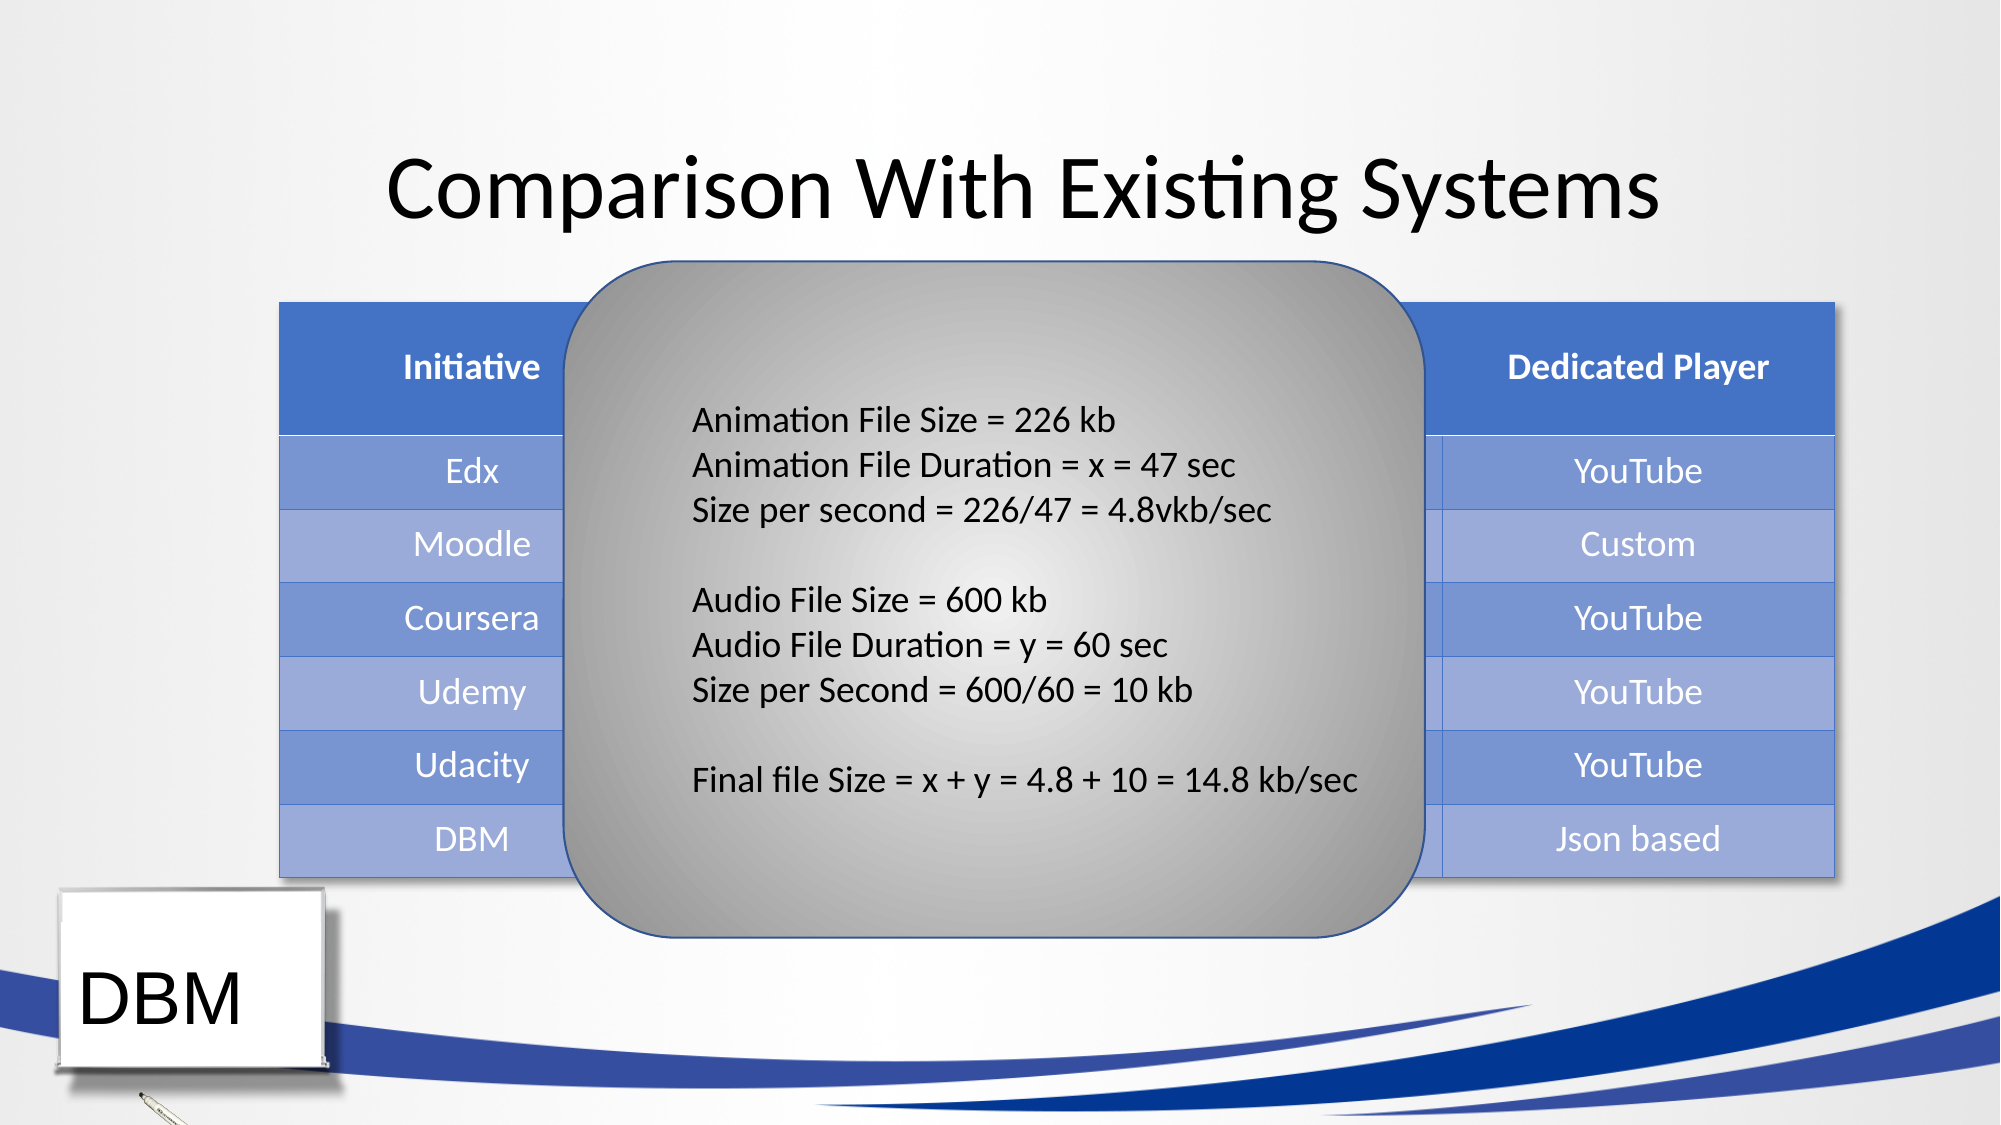

Comparison With Existing Systems

Animation File Size = 226 kb
Animation File Duration = x = 47 sec
Size per second = 226/47 = 4.8vkb/sec

Audio File Size = 600 kb
Audio File Duration = y = 60 sec
Size per Second = 600/60 = 10 kb

Final file Size = x + y = 4.8 + 10 = 14.8 kb/sec
| Initiative | Storage Space per sec | Customized file format | Dedicated Player |
| --- | --- | --- | --- |
| Edx | 793.6 KB | MP4, AVI | YouTube |
| Moodle | 720 KB | MP4, AVI | Custom |
| Coursera | 750 KB | MP4, AVI | YouTube |
| Udemy | 790 KB | MP4, AVI | YouTube |
| Udacity | 790 KB | MP4, AVI | YouTube |
| DBM | 14.5 KB | Custom dbm format | Json based |